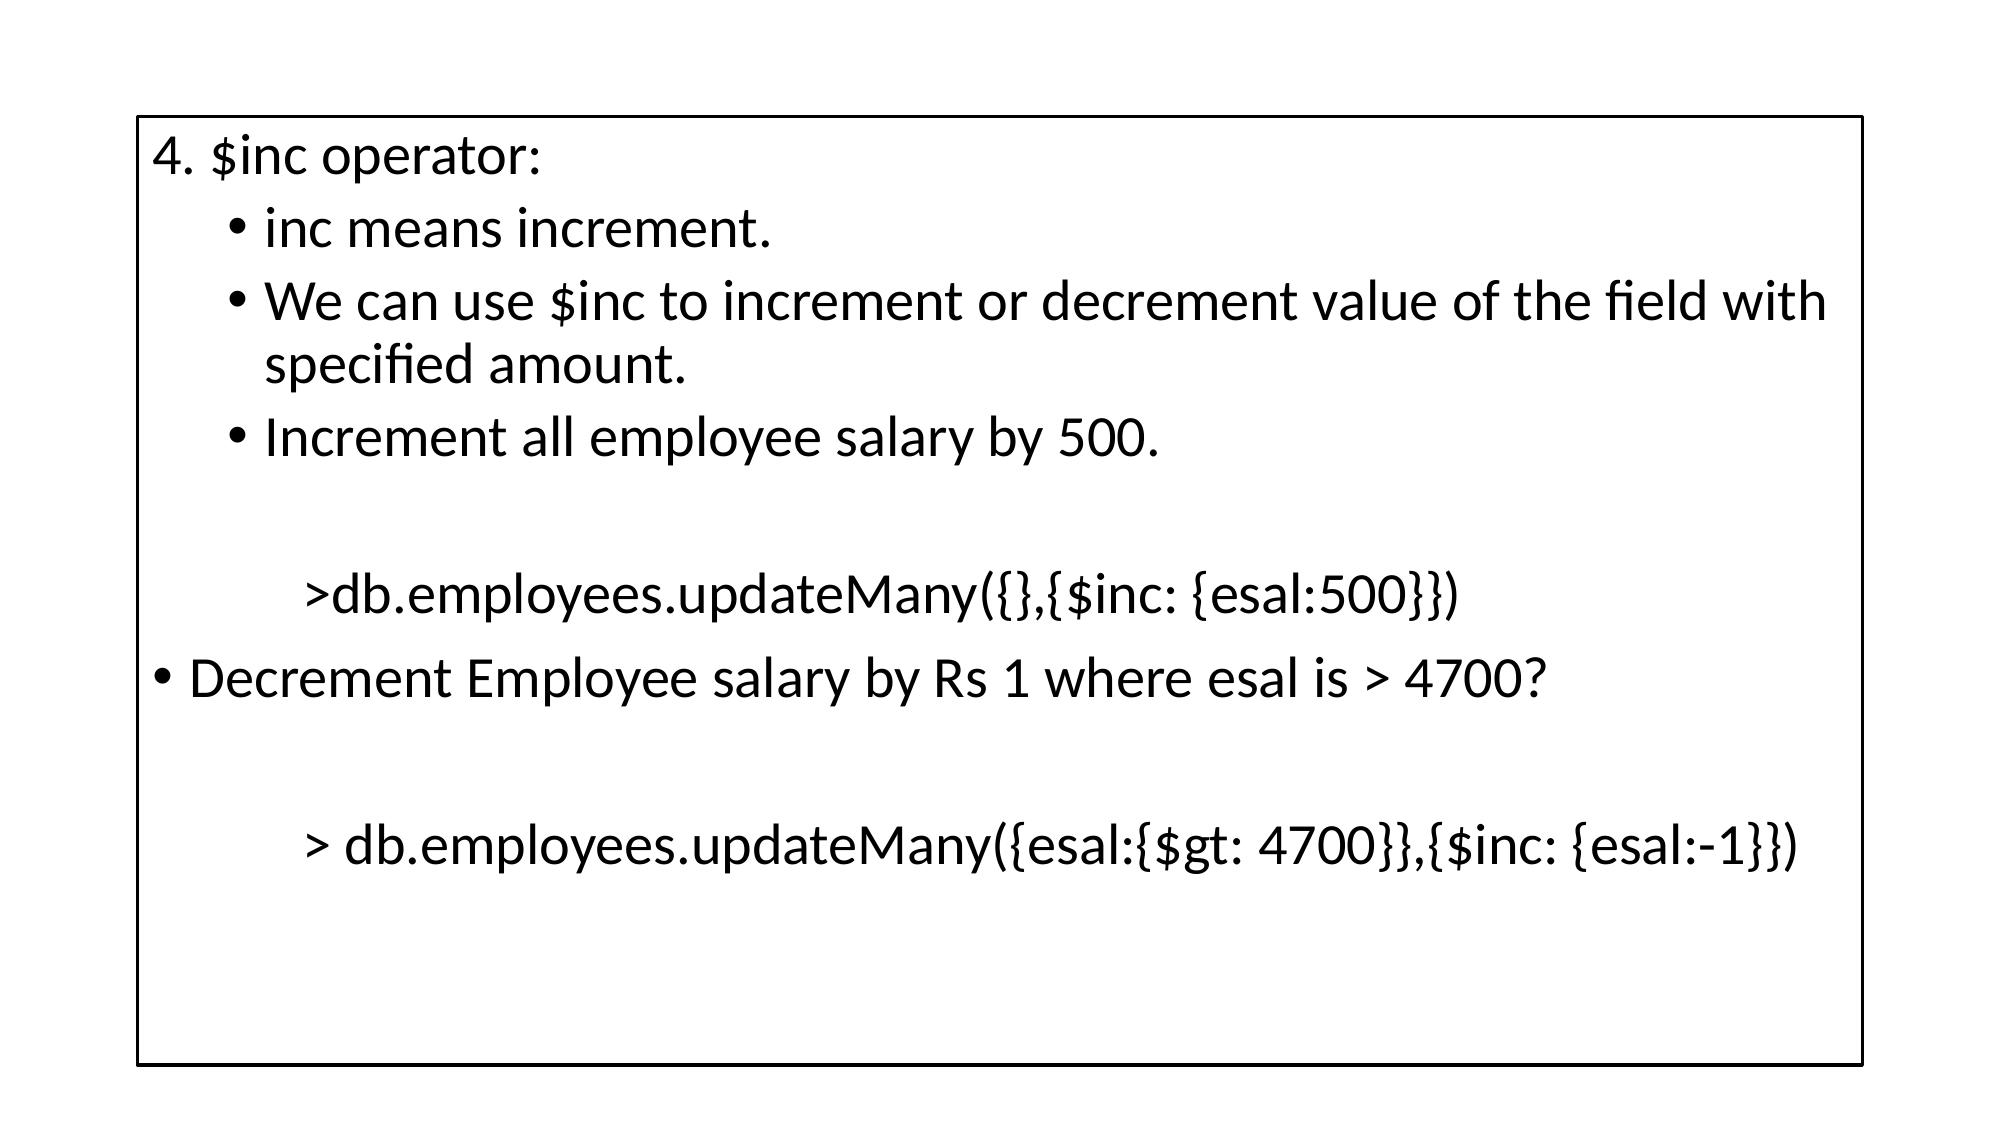

#
4. $inc operator:
inc means increment.
We can use $inc to increment or decrement value of the field with specified amount.
Increment all employee salary by 500.

	>db.employees.updateMany({},{$inc: {esal:500}})
Decrement Employee salary by Rs 1 where esal is > 4700?

	> db.employees.updateMany({esal:{$gt: 4700}},{$inc: {esal:-1}})